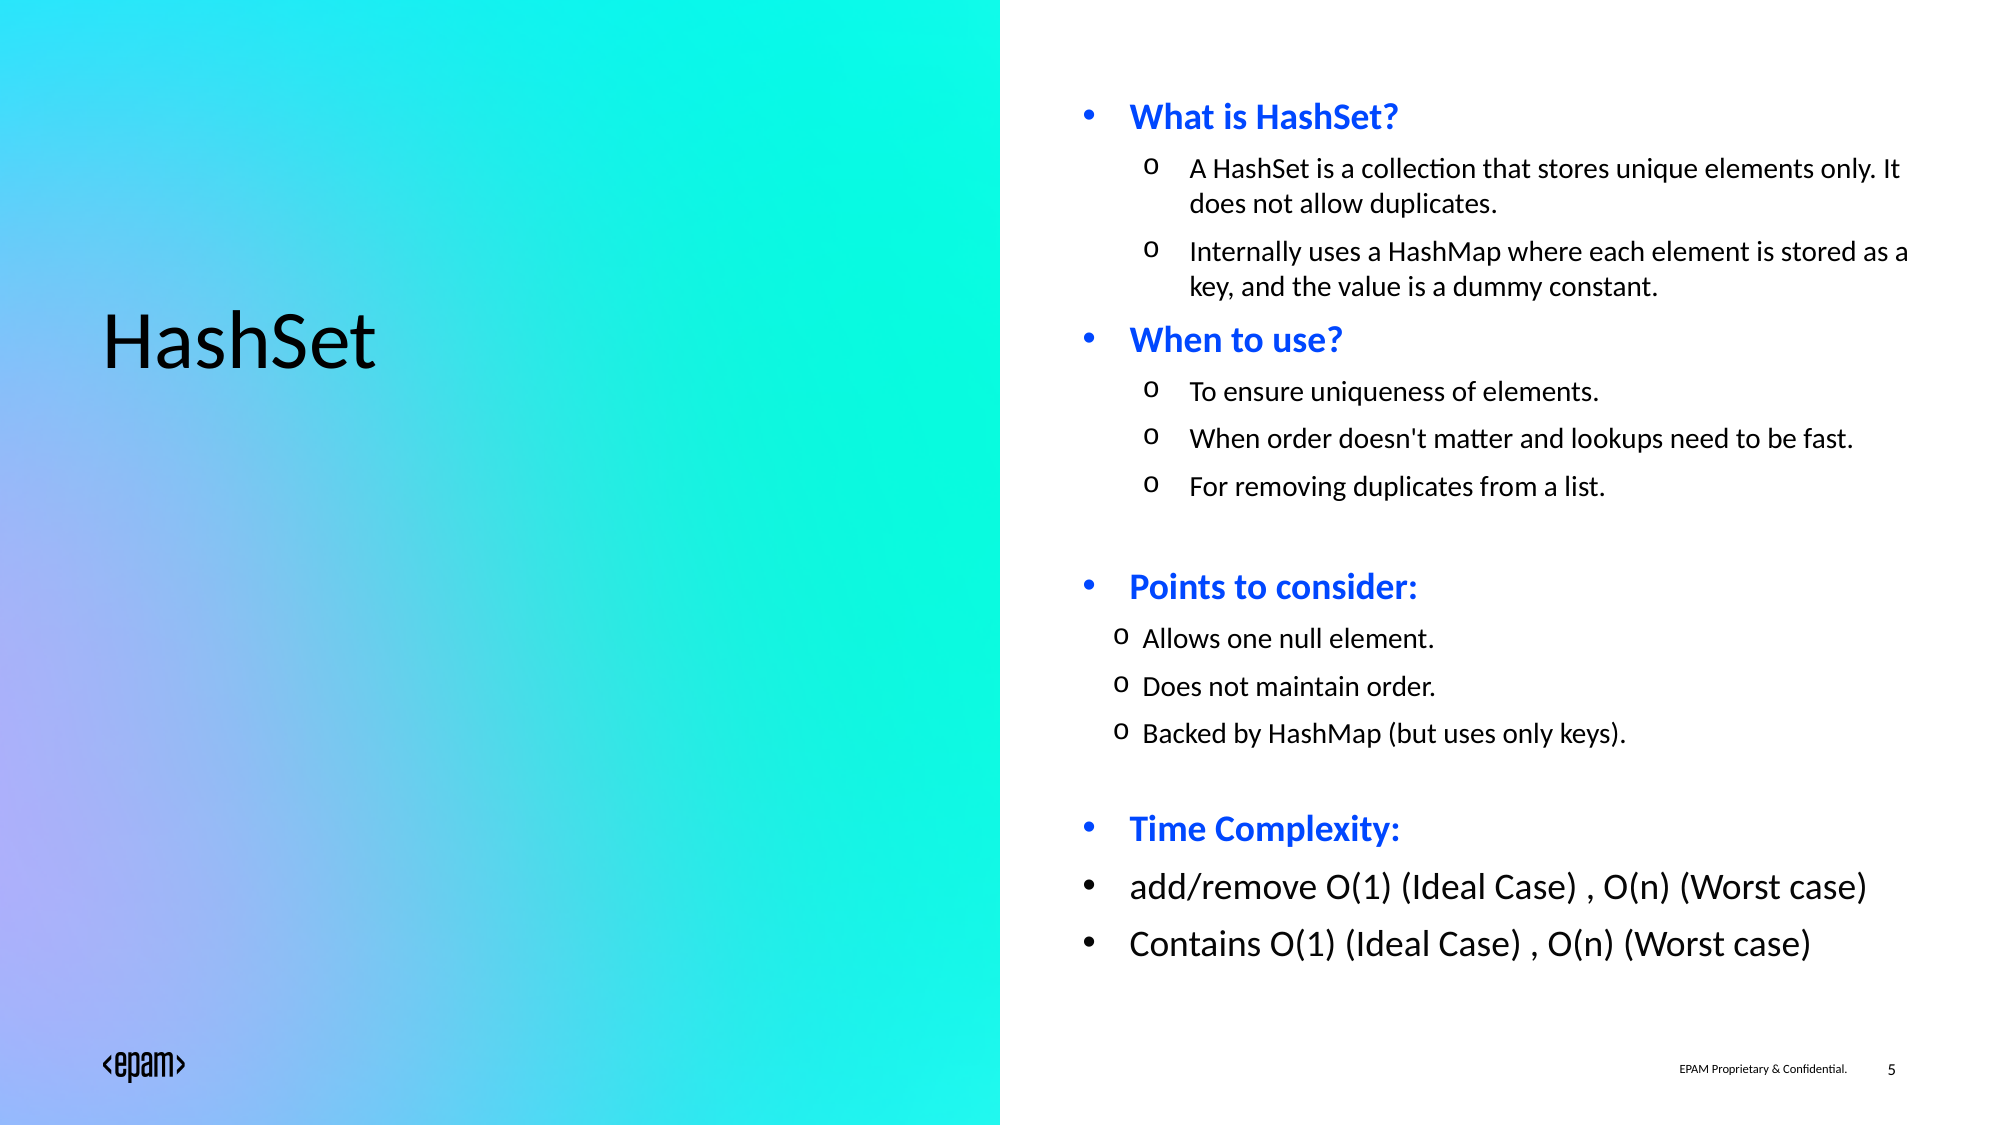

What is HashSet?
A HashSet is a collection that stores unique elements only. It does not allow duplicates.
Internally uses a HashMap where each element is stored as a key, and the value is a dummy constant.
When to use?
To ensure uniqueness of elements.
When order doesn't matter and lookups need to be fast.
For removing duplicates from a list.

Points to consider:
Allows one null element.
Does not maintain order.
Backed by HashMap (but uses only keys).

Time Complexity:
add/remove O(1) (Ideal Case) , O(n) (Worst case)
Contains O(1) (Ideal Case) , O(n) (Worst case)

# HashSet